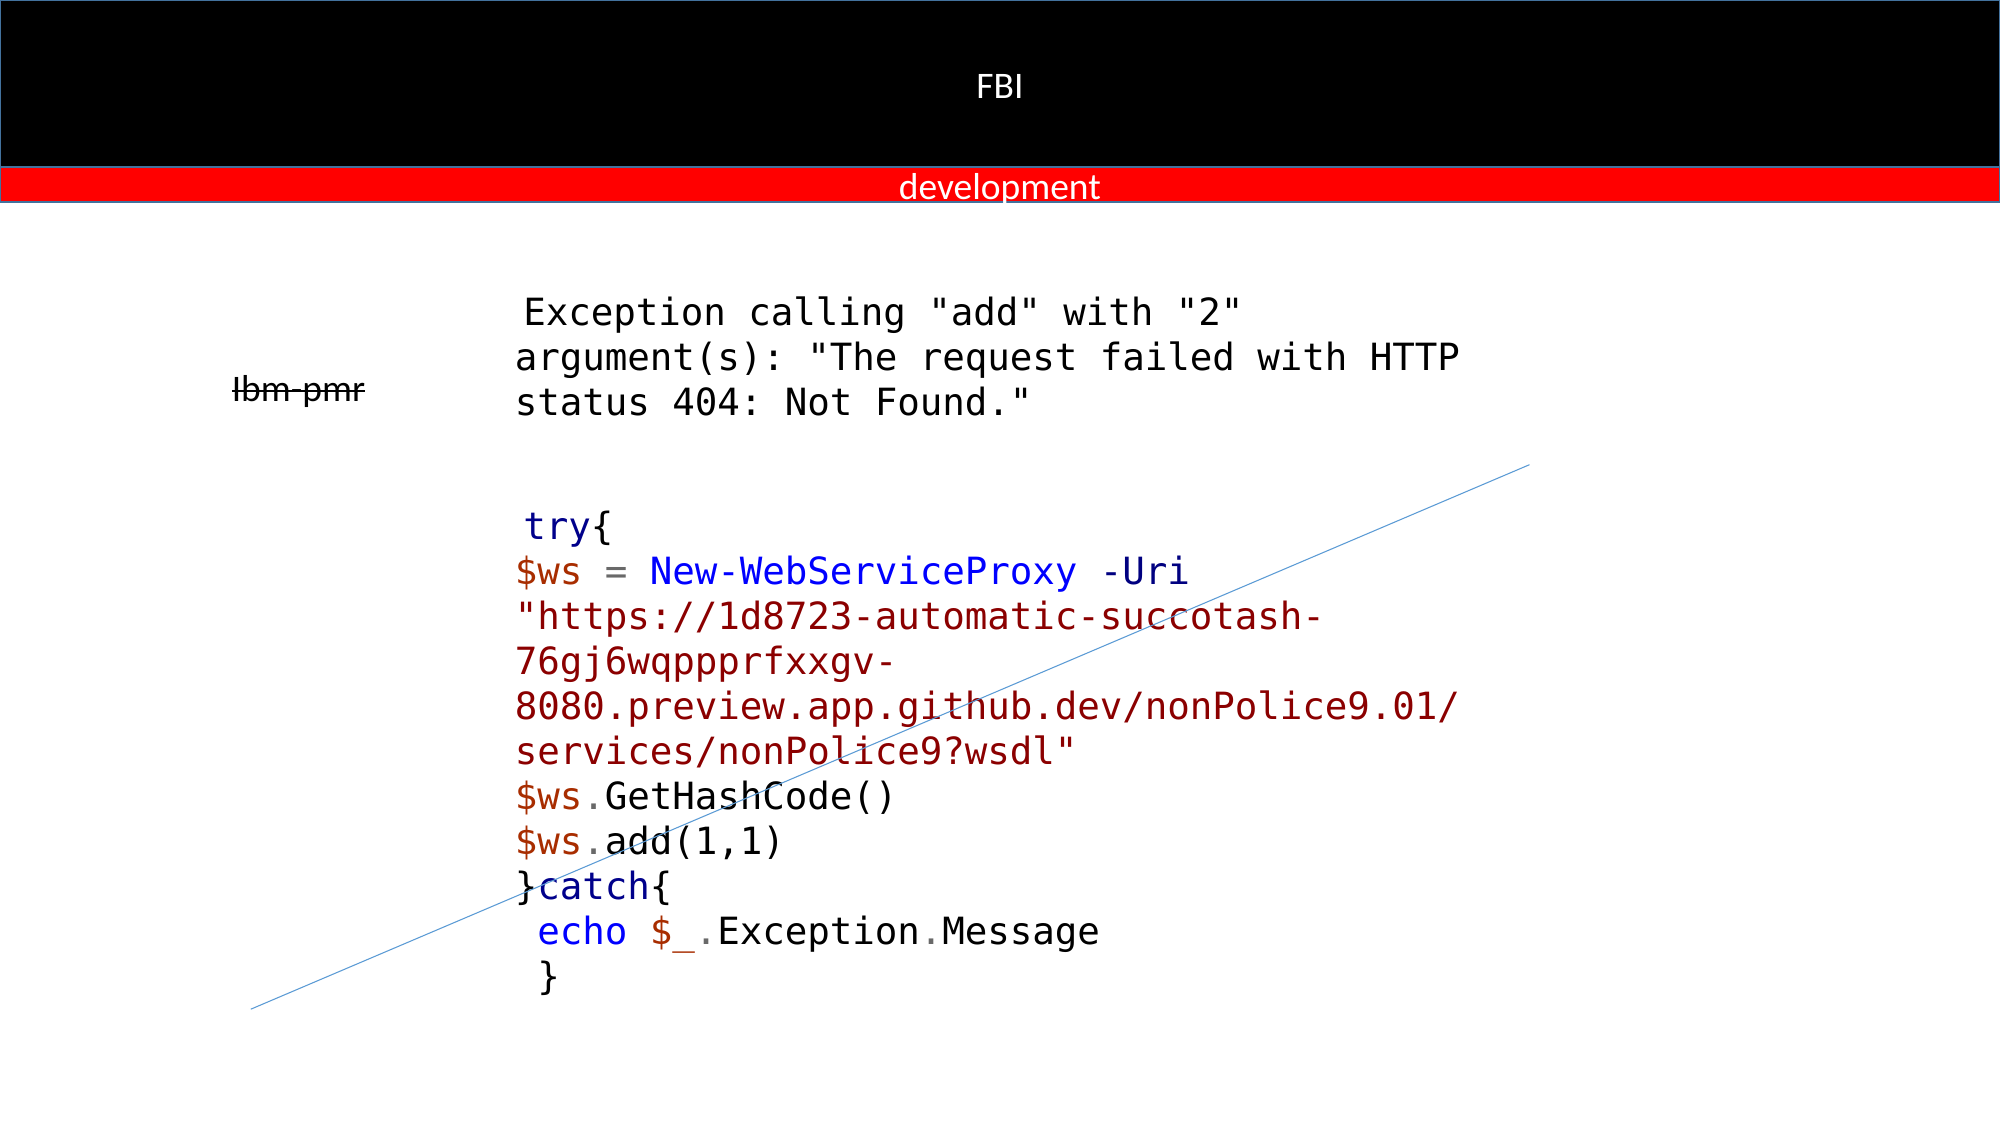

FBI
development
 Exception calling "add" with "2" argument(s): "The request failed with HTTP status 404: Not Found."
Ibm-pmr
 try{
$ws = New-WebServiceProxy -Uri "https://1d8723-automatic-succotash-76gj6wqppprfxxgv-8080.preview.app.github.dev/nonPolice9.01/services/nonPolice9?wsdl"
$ws.GetHashCode()
$ws.add(1,1)
}catch{
 echo $_.Exception.Message
 }